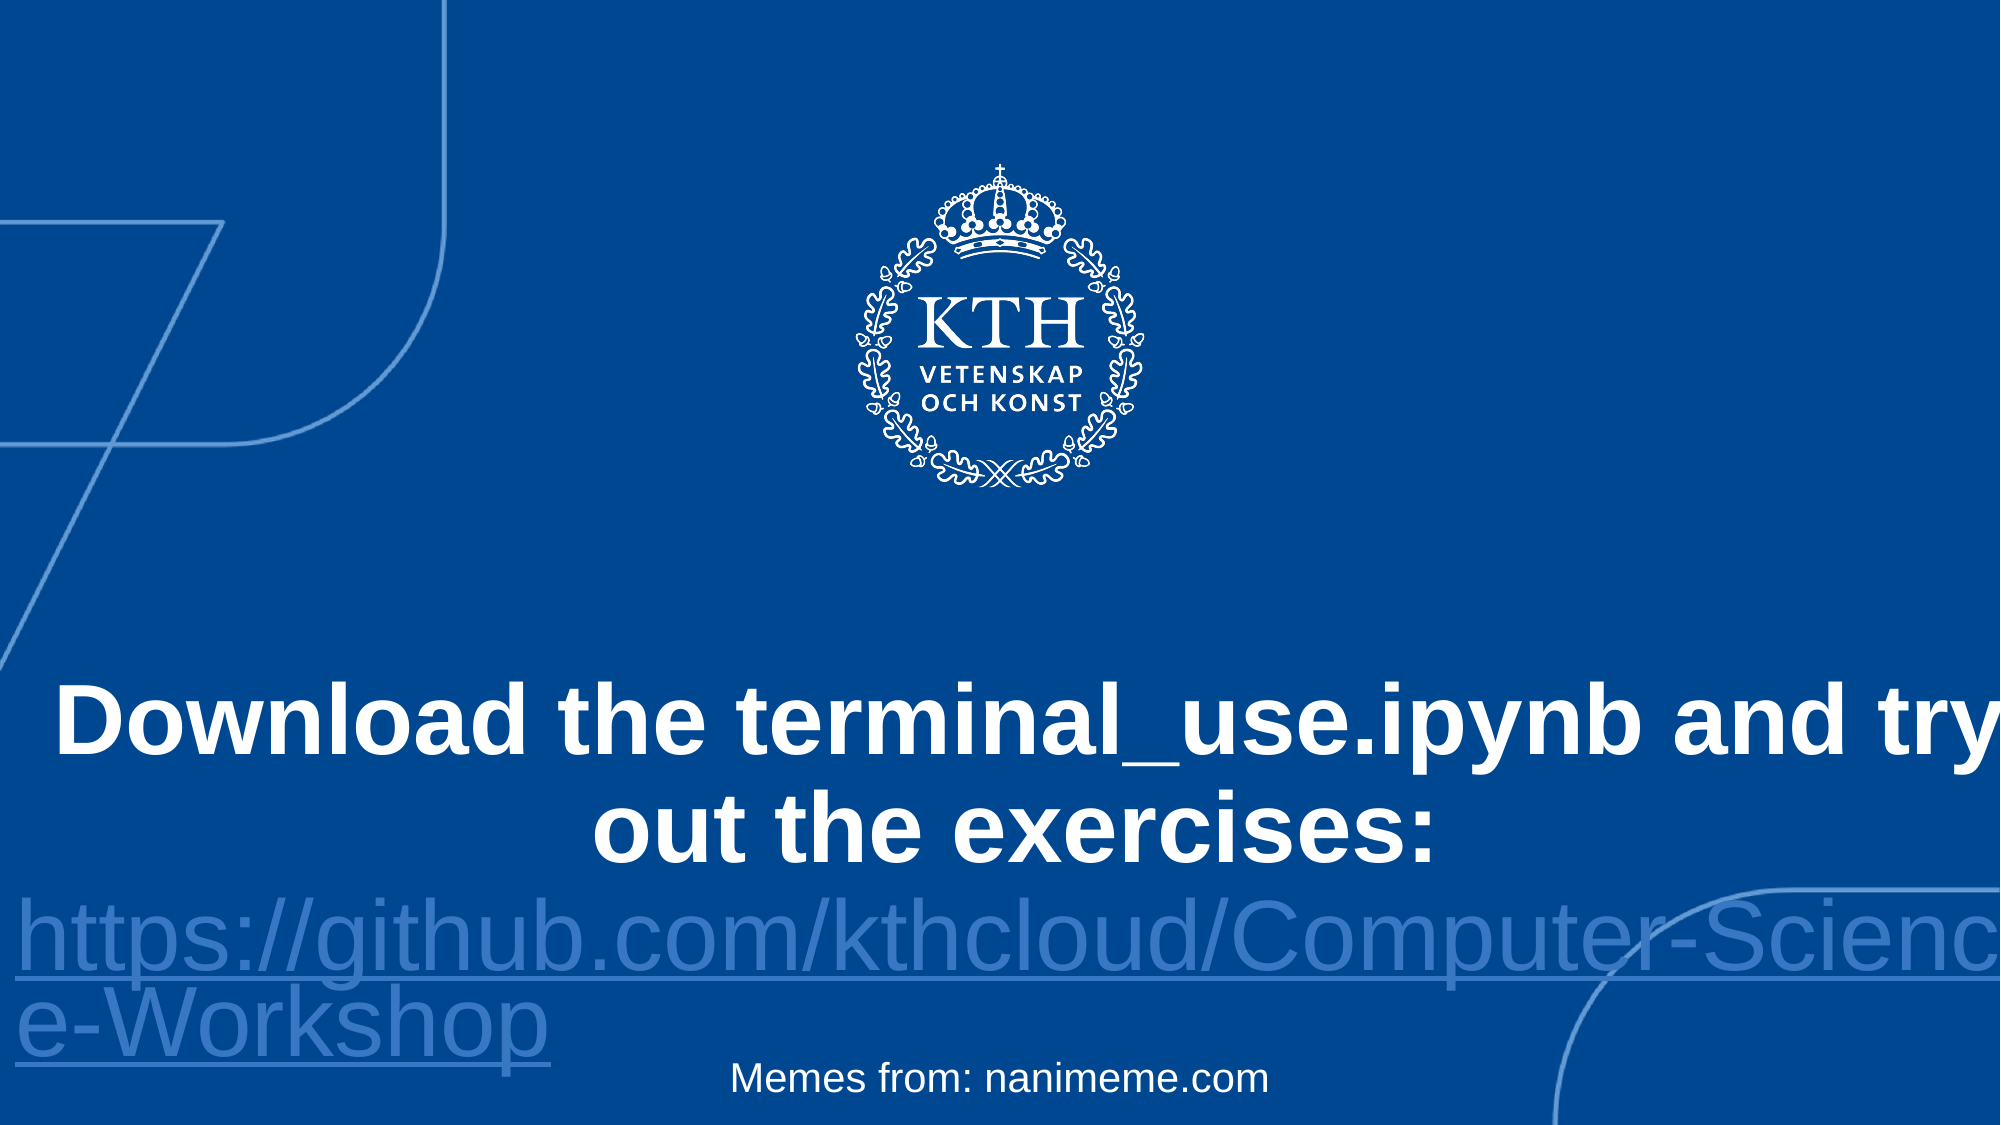

# Download the terminal_use.ipynb and try out the exercises: https://github.com/kthcloud/Computer-Science-Workshop
Memes from: nanimeme.com